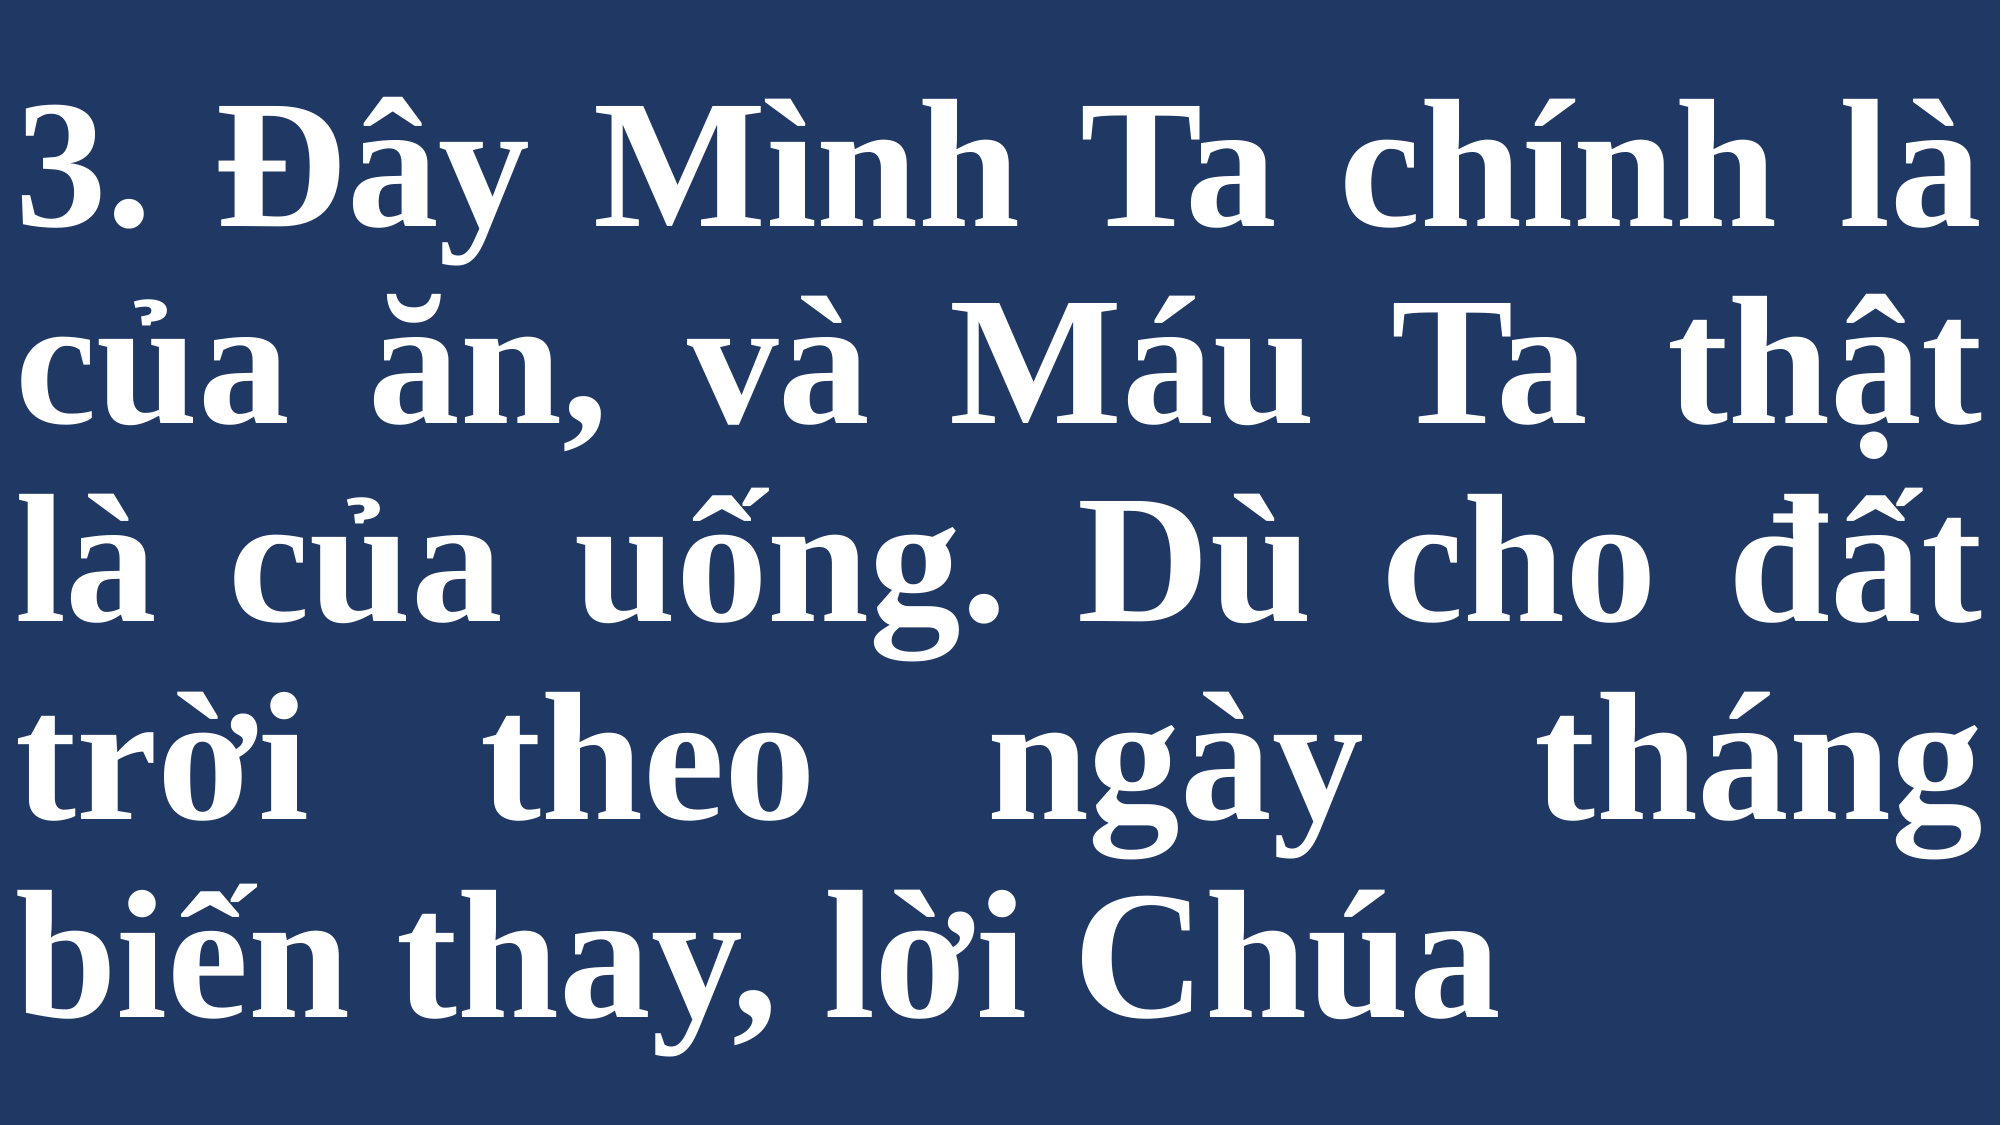

# 3. Đây Mình Ta chính là của ăn, và Máu Ta thật là của uống. Dù cho đất trời theo ngày tháng biến thay, lời Chúa